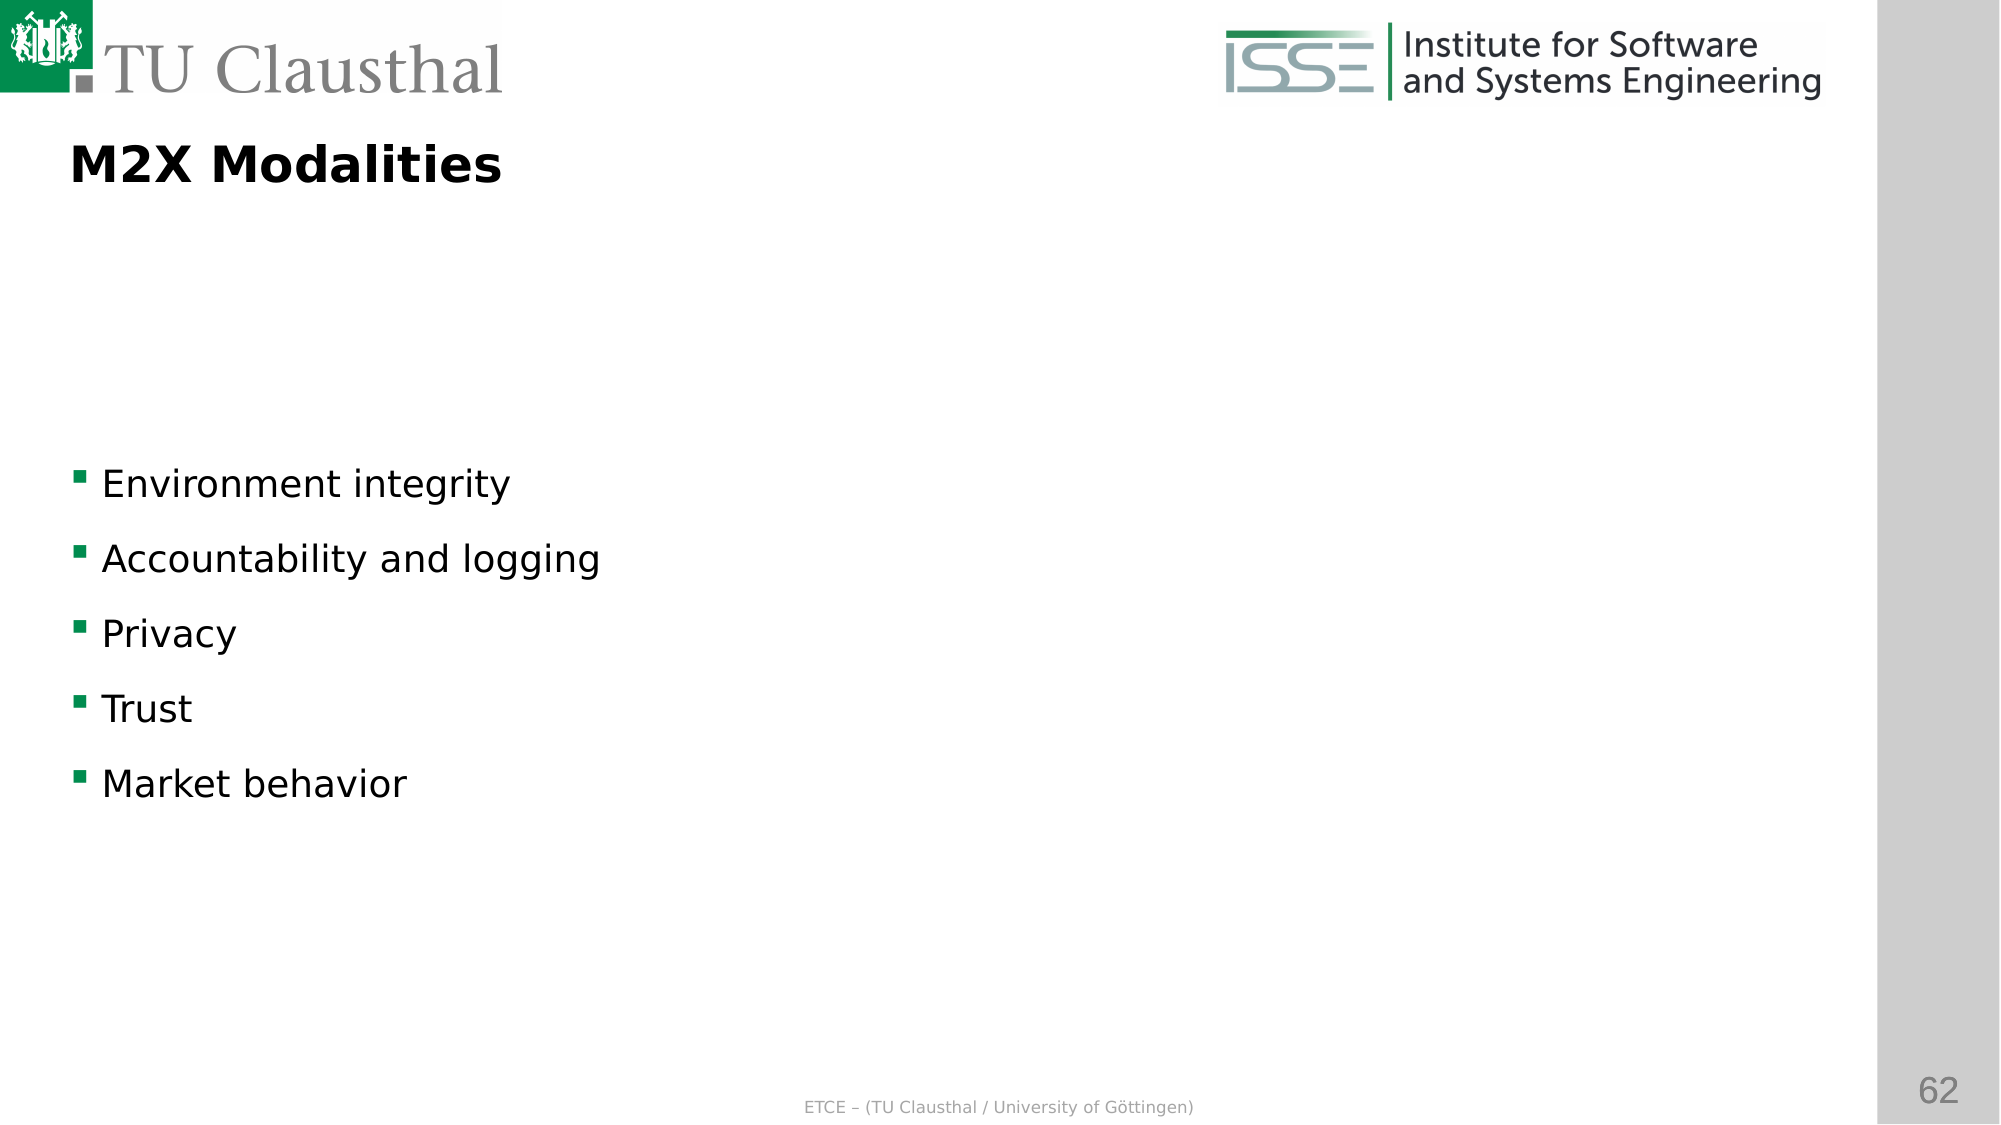

M2X Modalities
Environment integrity
Accountability and logging
Privacy
Trust
Market behavior